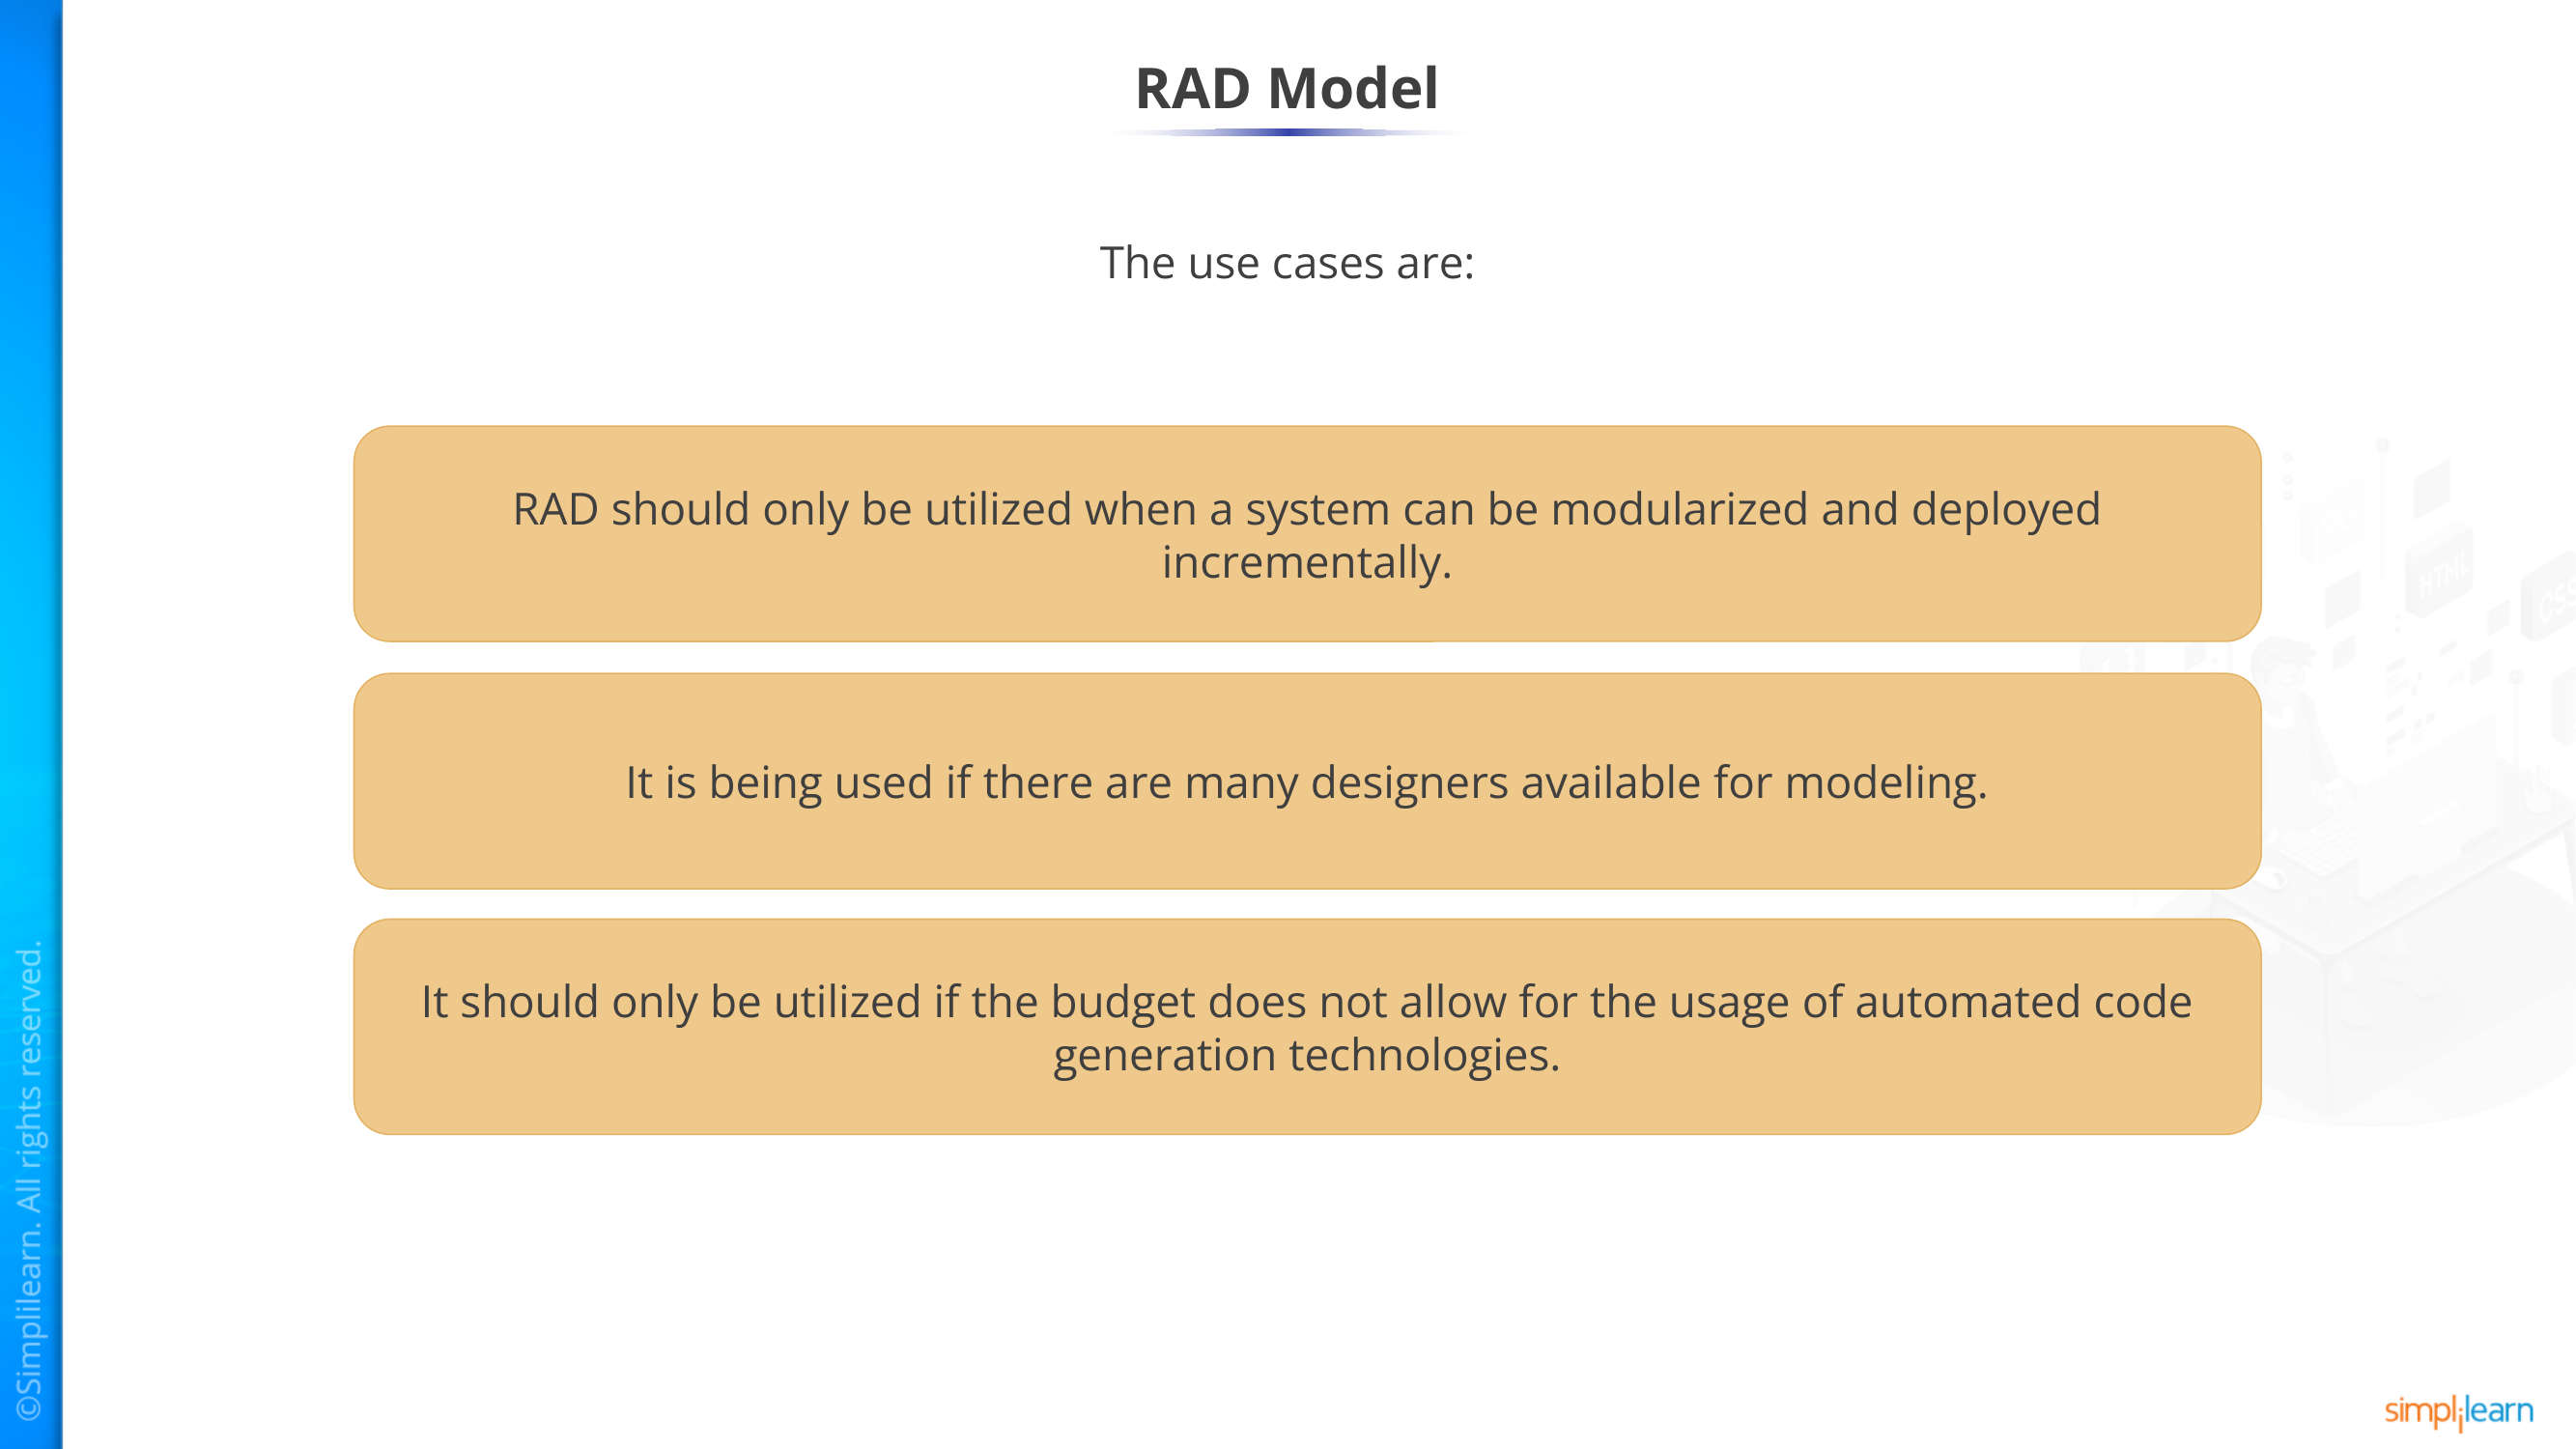

# RAD Model

The use cases are:

RAD should only be utilized when a system can be modularized and deployed incrementally.
It is being used if there are many designers available for modeling.
It should only be utilized if the budget does not allow for the usage of automated code generation technologies.